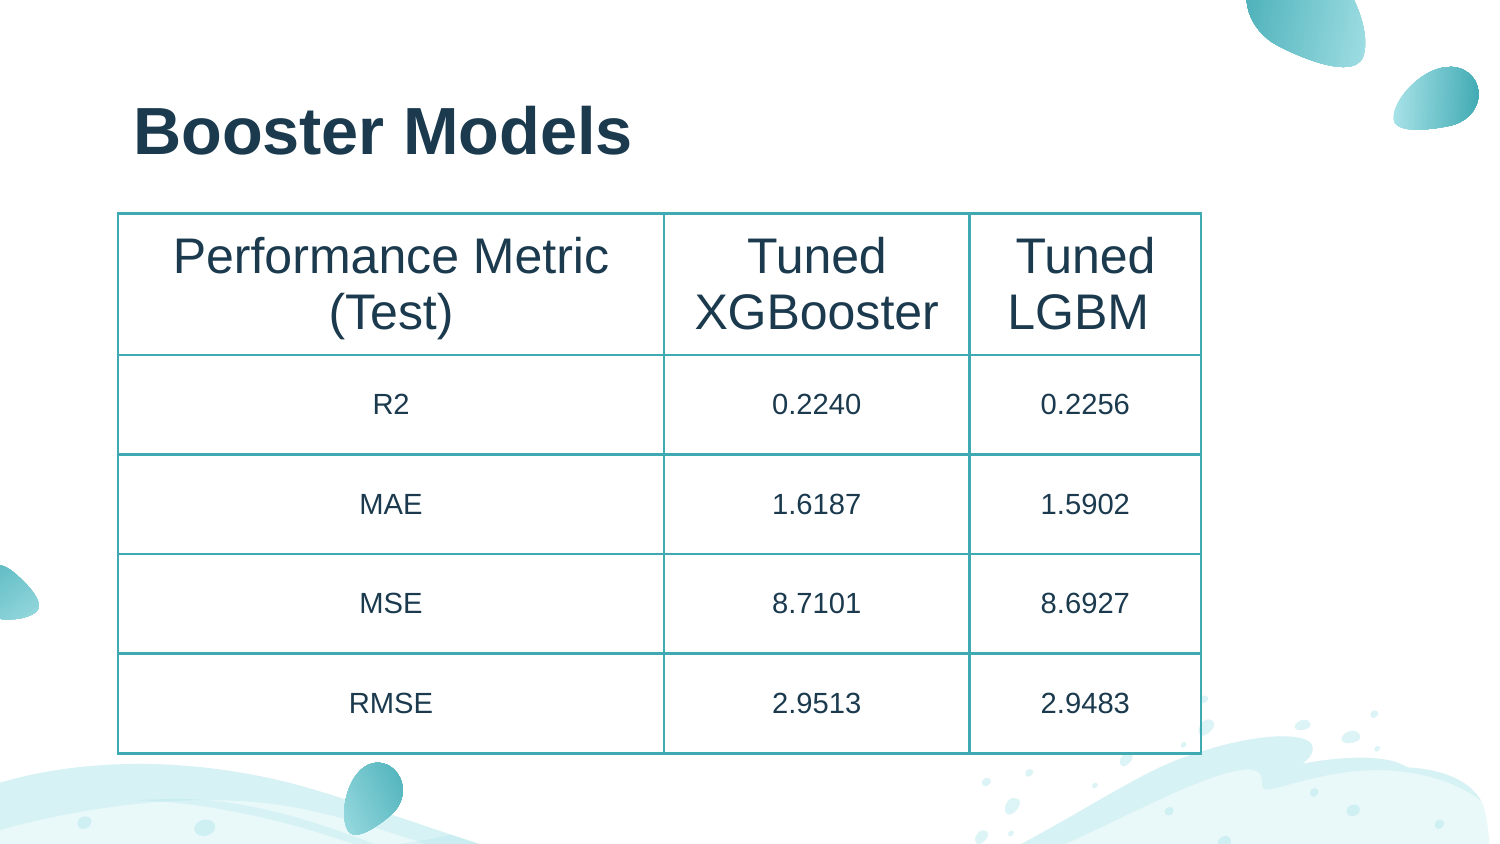

# Booster Models
| Performance Metric (Test) | Tuned XGBooster | Tuned LGBM |
| --- | --- | --- |
| R2 | 0.2240 | 0.2256 |
| MAE | 1.6187 | 1.5902 |
| MSE | 8.7101 | 8.6927 |
| RMSE | 2.9513 | 2.9483 |